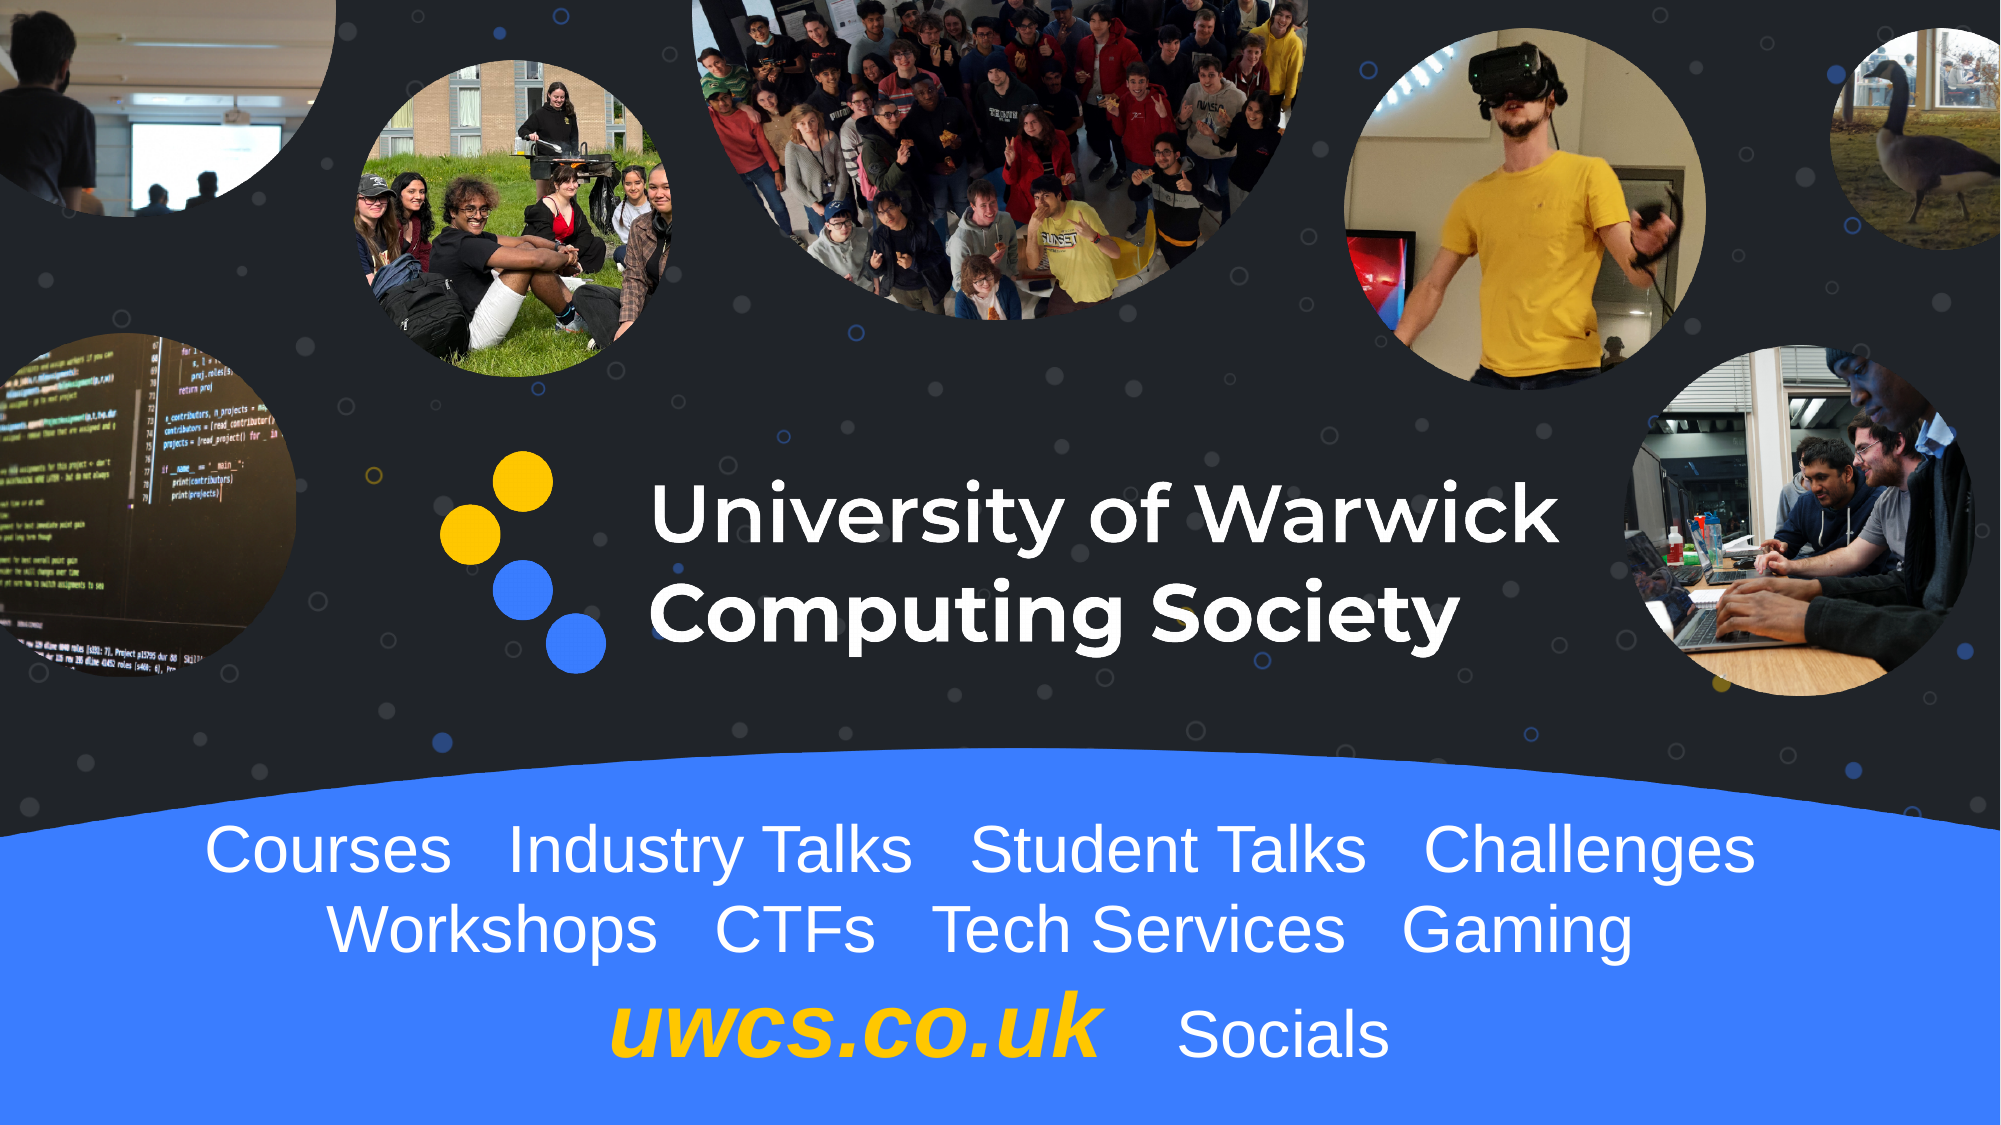

Courses   Industry Talks   Student Talks   Challenges   Workshops   CTFs   Tech Services   Gaming   uwcs.co.uk    Socials